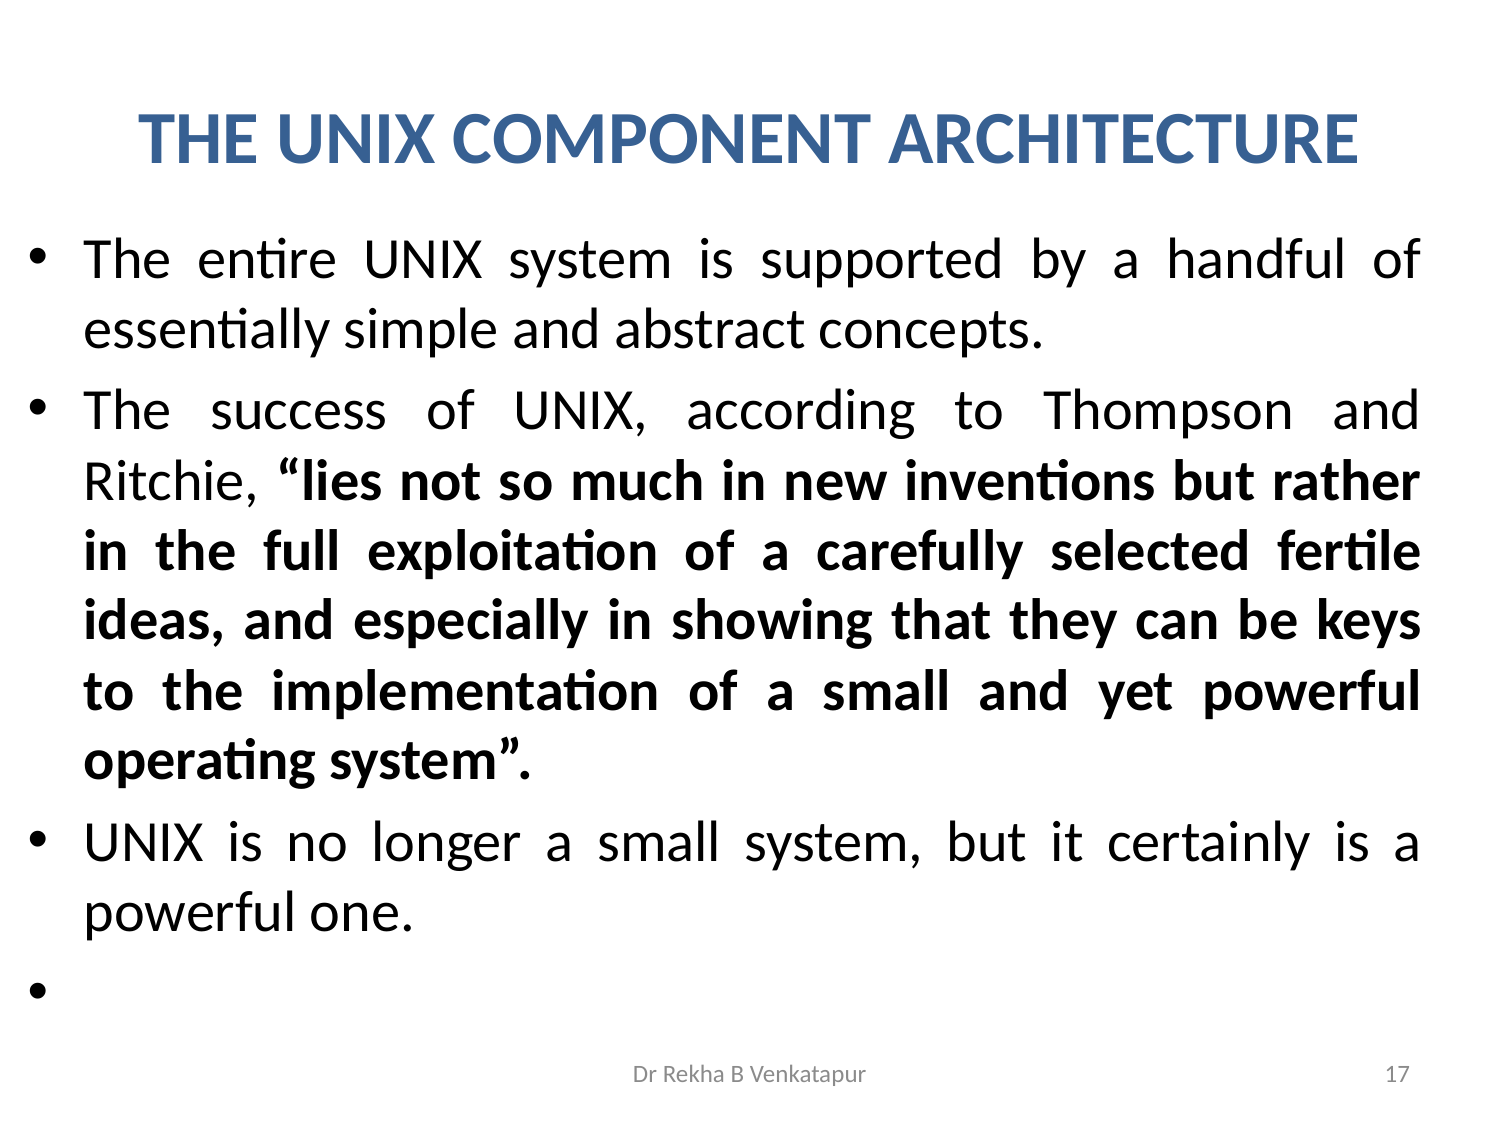

# THE UNIX COMPONENT ARCHITECTURE
The entire UNIX system is supported by a handful of essentially simple and abstract concepts.
The success of UNIX, according to Thompson and Ritchie, “lies not so much in new inventions but rather in the full exploitation of a carefully selected fertile ideas, and especially in showing that they can be keys to the implementation of a small and yet powerful operating system”.
UNIX is no longer a small system, but it certainly is a powerful one.

Dr Rekha B Venkatapur
17